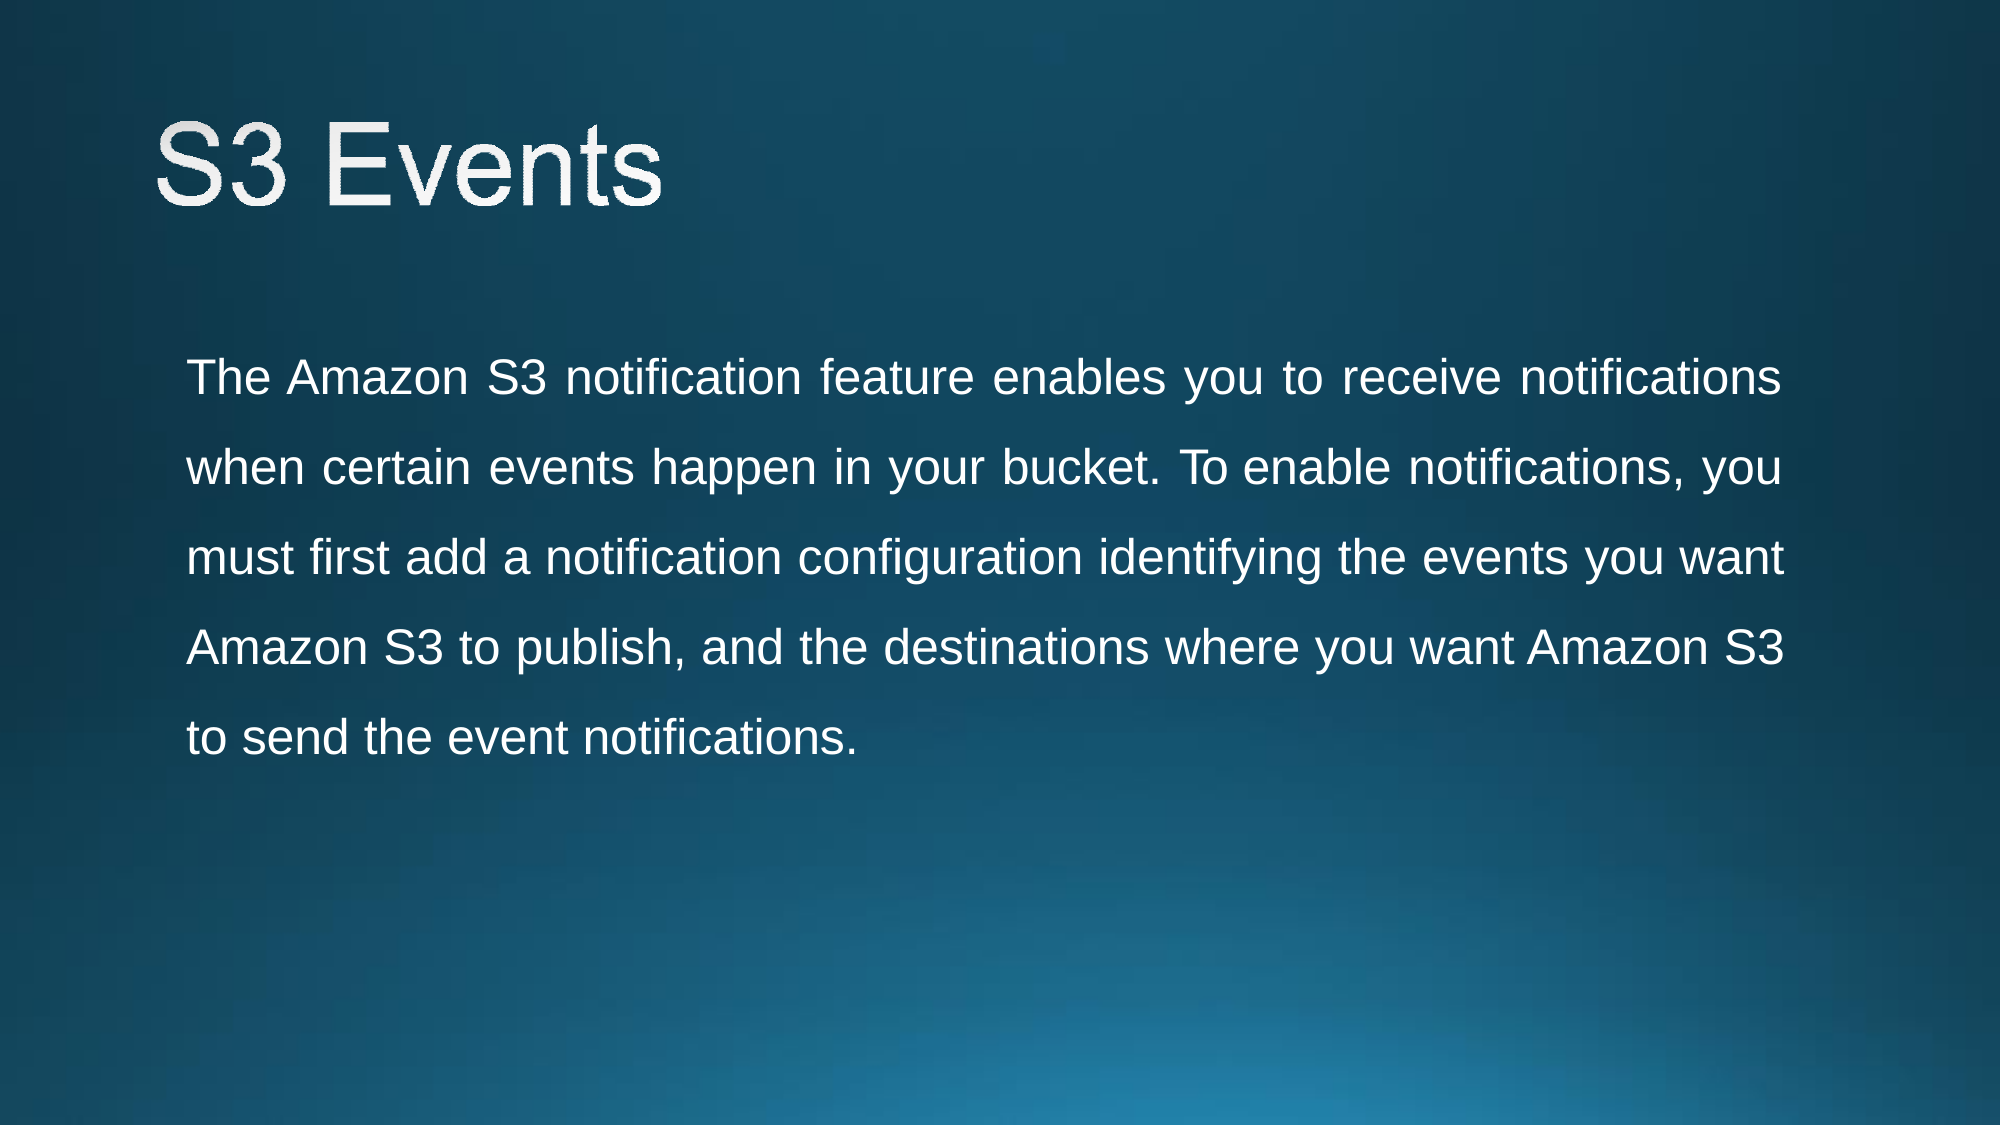

# The Amazon S3 notification feature enables you to receive notifications  when certain events happen in your bucket. To enable notifications, you  must first add a notification configuration identifying the events you want  Amazon S3 to publish, and the destinations where you want Amazon S3  to send the event notifications.